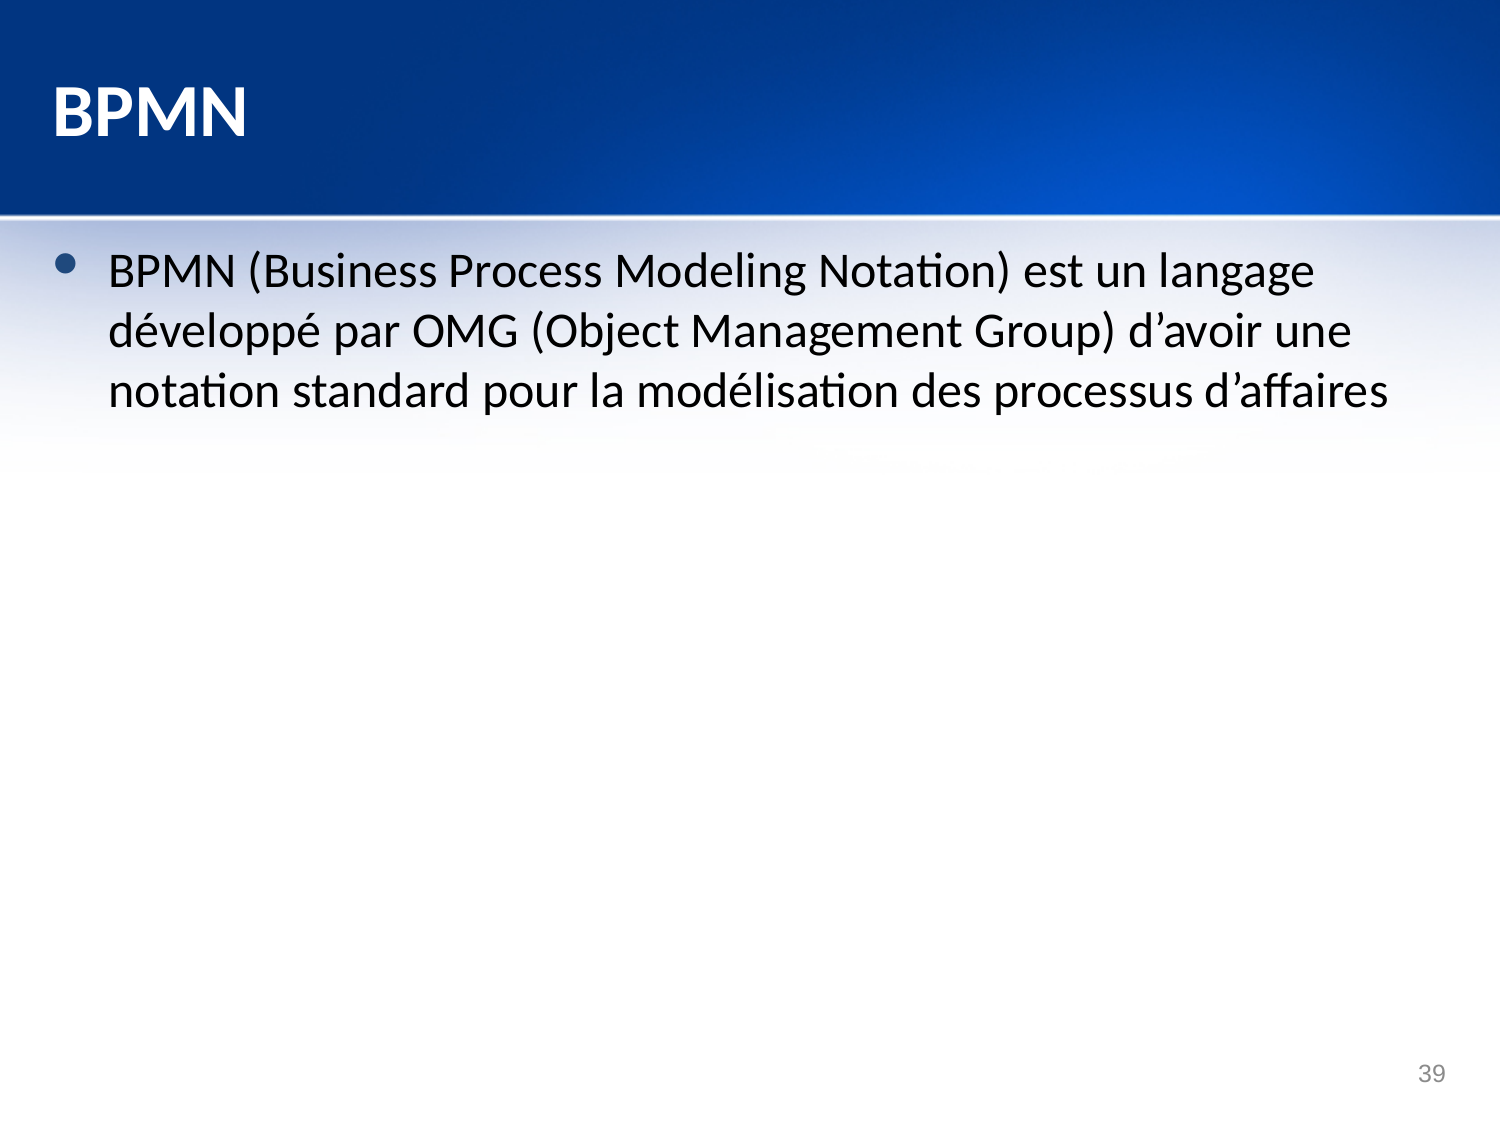

# BPMN
BPMN (Business Process Modeling Notation) est un langage développé par OMG (Object Management Group) d’avoir une notation standard pour la modélisation des processus d’affaires
39